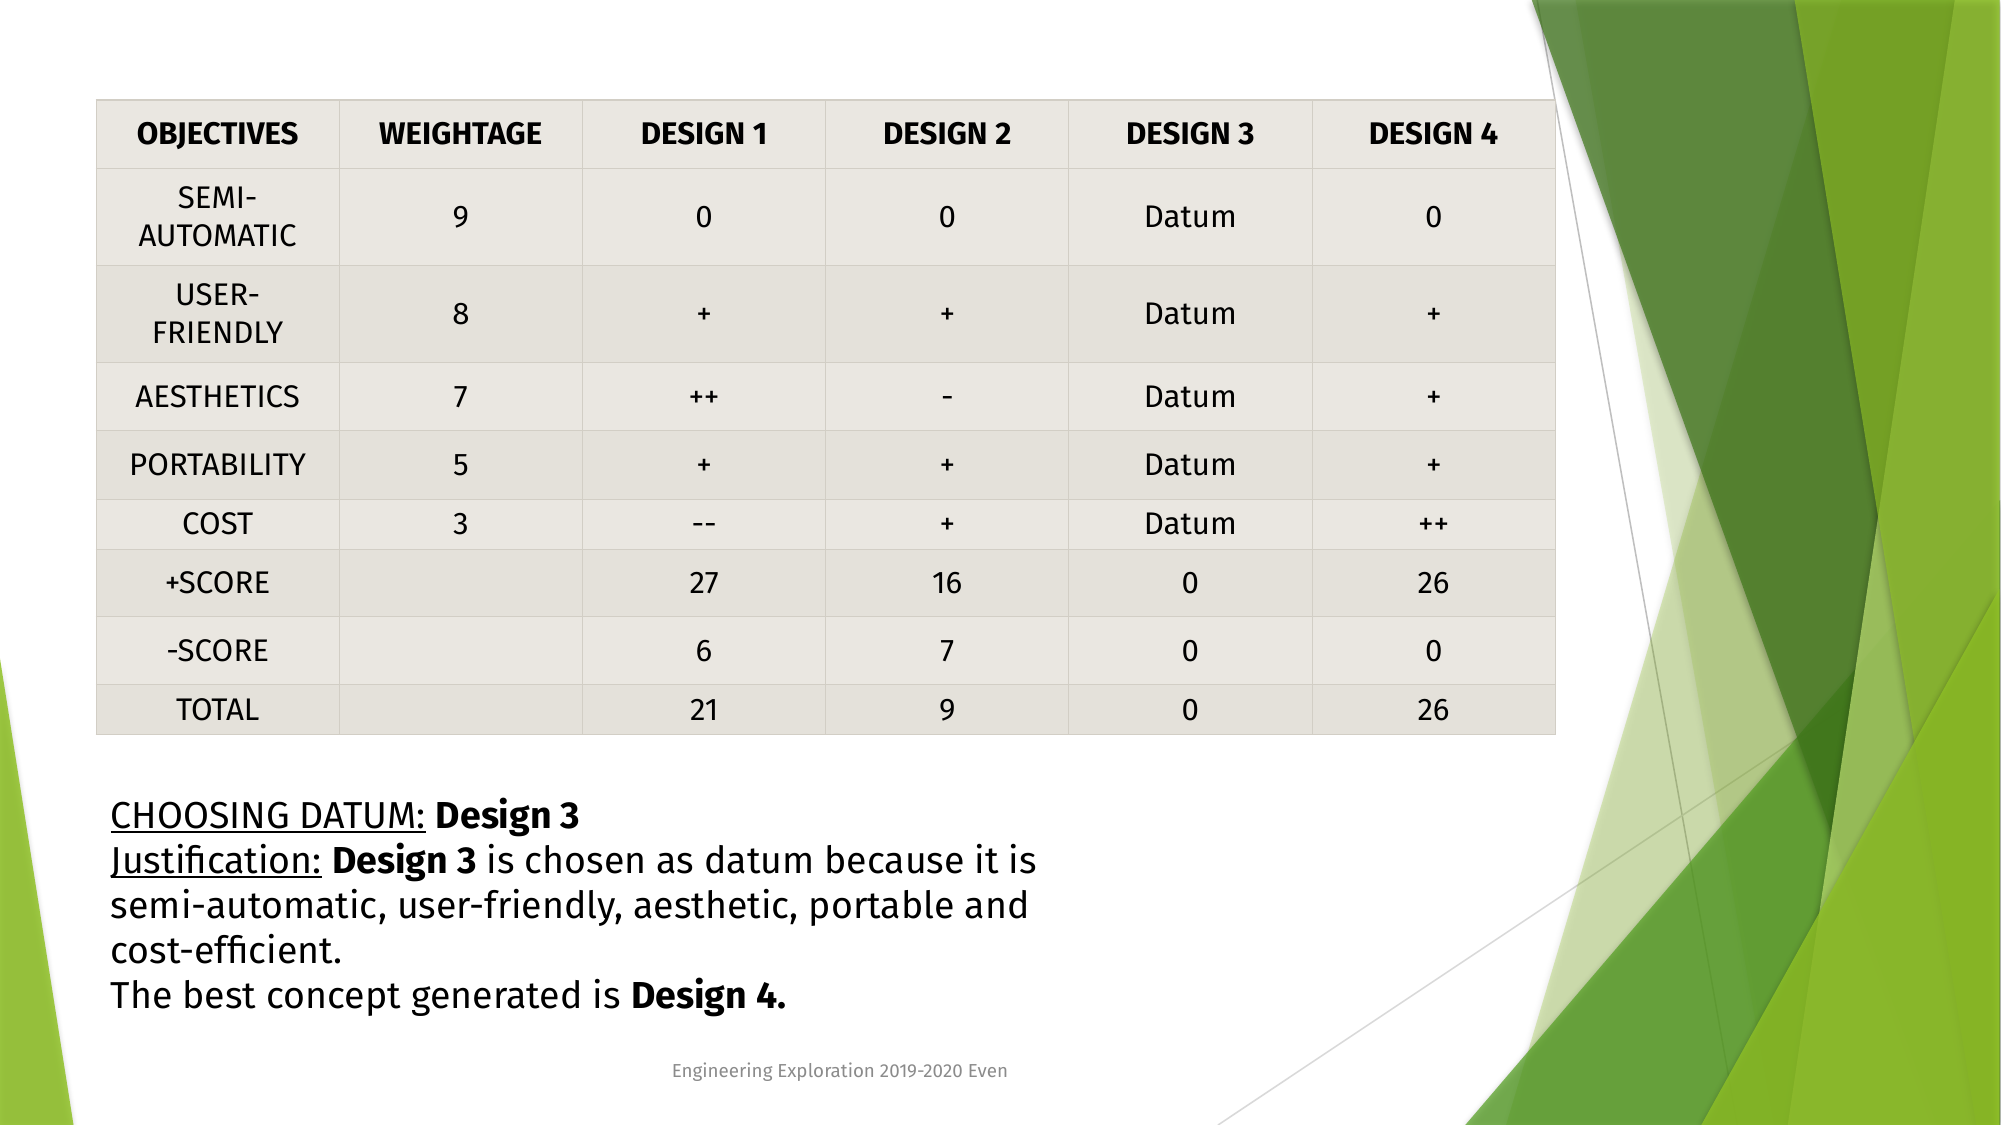

| OBJECTIVES | WEIGHTAGE | DESIGN 1 | DESIGN 2 | DESIGN 3 | DESIGN 4 |
| --- | --- | --- | --- | --- | --- |
| SEMI-AUTOMATIC | 9 | 0 | 0 | Datum | 0 |
| USER-FRIENDLY | 8 | + | + | Datum | + |
| AESTHETICS | 7 | ++ | - | Datum | + |
| PORTABILITY | 5 | + | + | Datum | + |
| COST | 3 | -- | + | Datum | ++ |
| +SCORE |  | 27 | 16 | 0 | 26 |
| -SCORE |  | 6 | 7 | 0 | 0 |
| TOTAL |  | 21 | 9 | 0 | 26 |
#
CHOOSING DATUM: Design 3
Justification: Design 3 is chosen as datum because it is semi-automatic, user-friendly, aesthetic, portable and cost-efficient.
The best concept generated is Design 4.
Engineering Exploration 2019-2020 Even